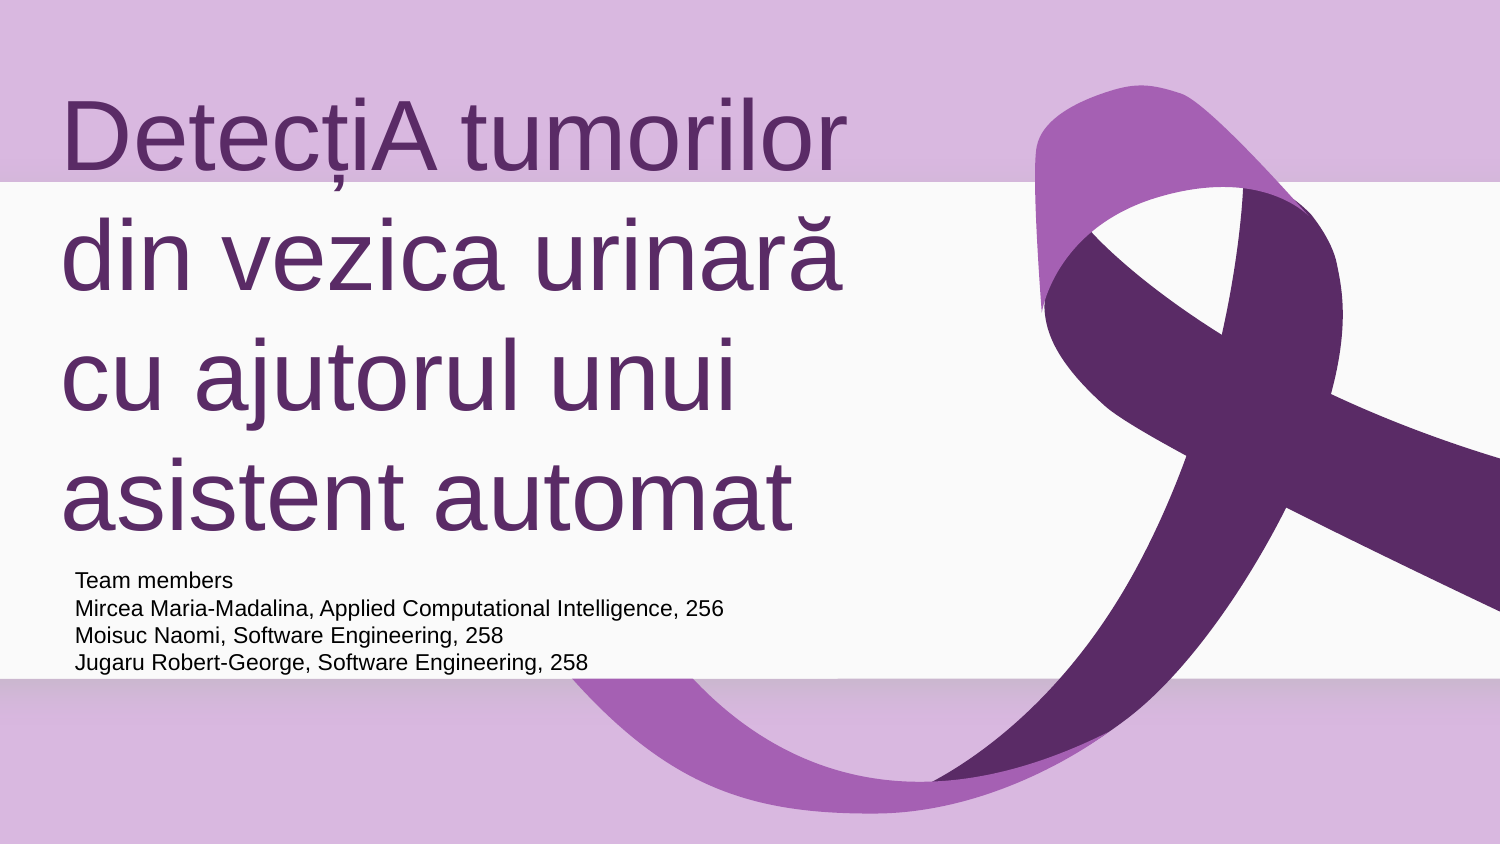

# DetecțiA tumorilor din vezica urinară cu ajutorul unui asistent automat
Team members
Mircea Maria-Madalina, Applied Computational Intelligence, 256
Moisuc Naomi, Software Engineering, 258
Jugaru Robert-George, Software Engineering, 258